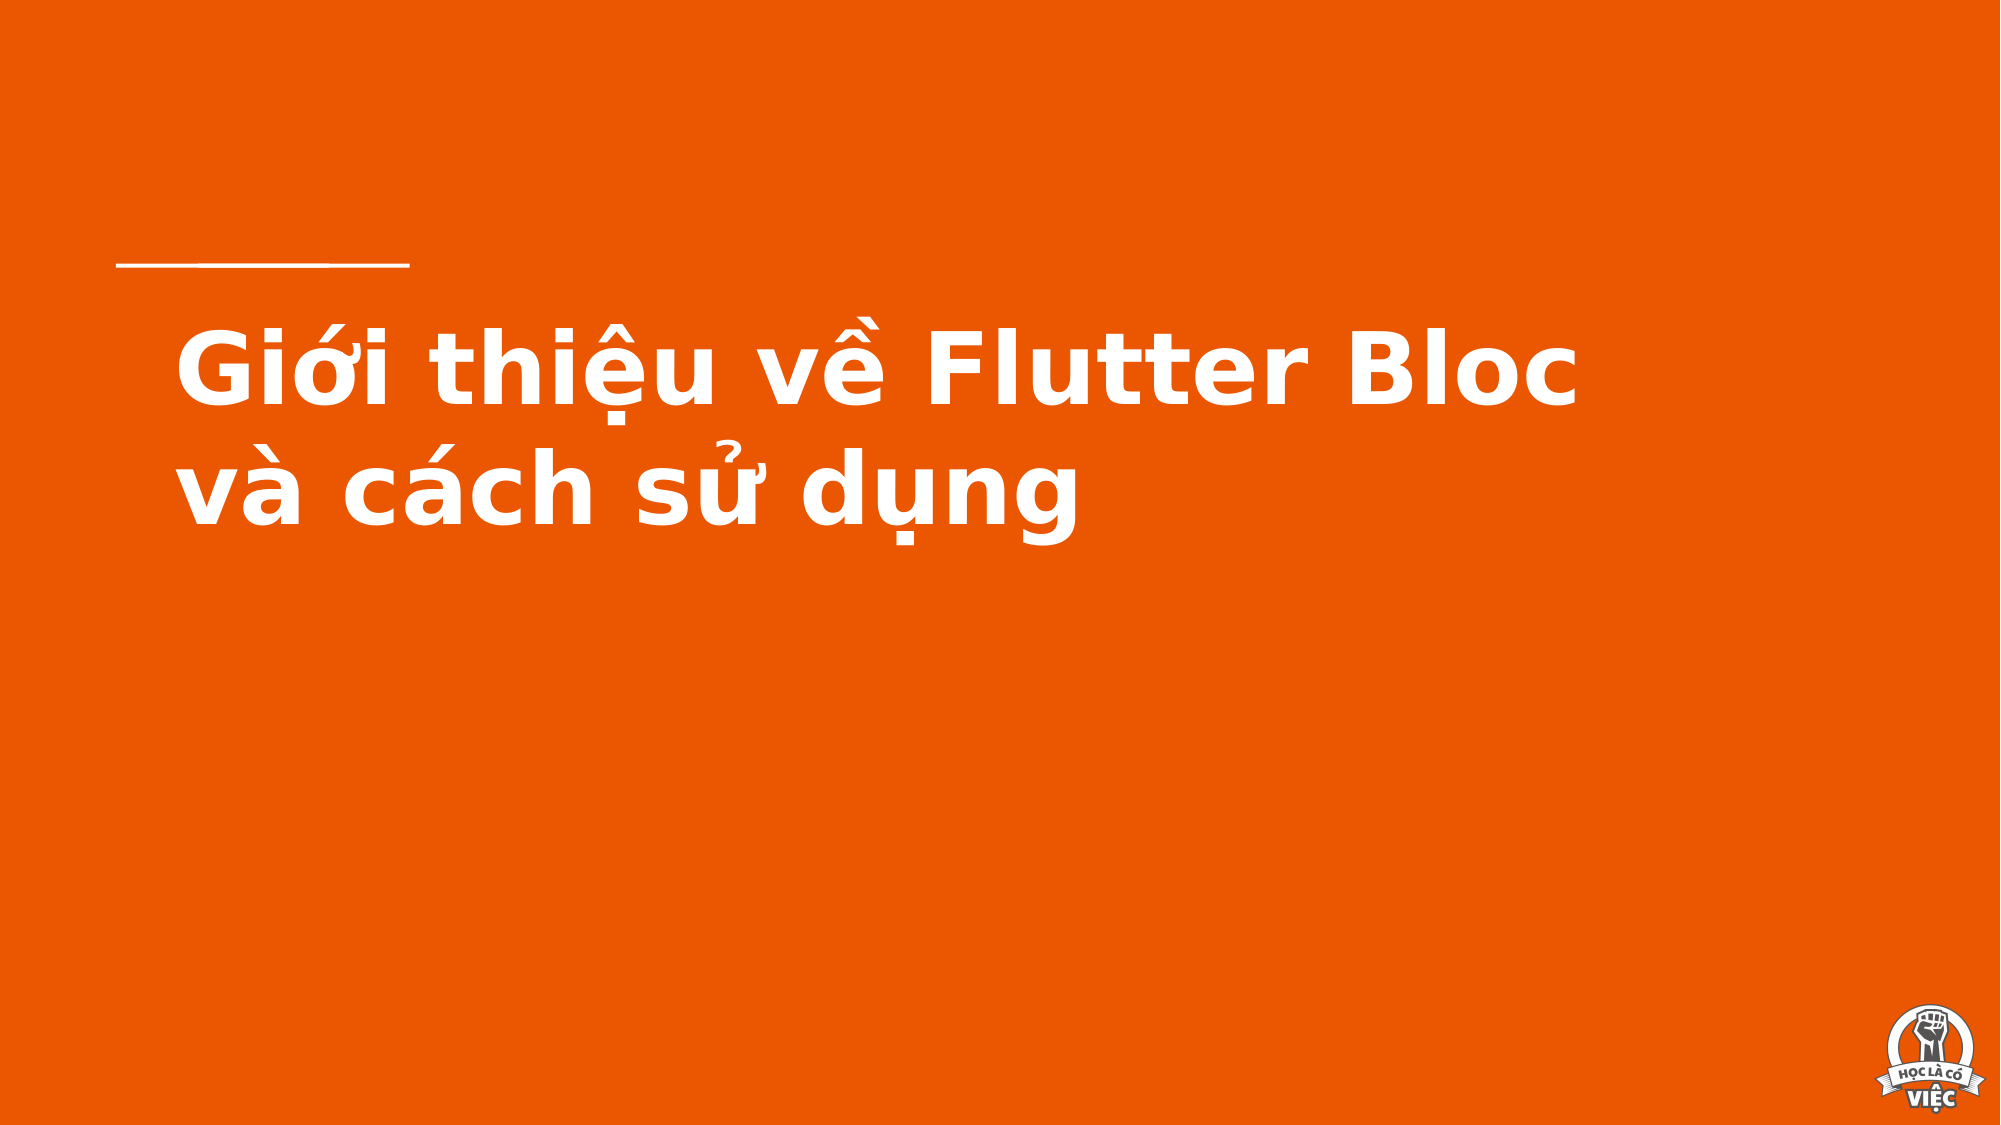

# Giới thiệu về Flutter Bloc và cách sử dụng